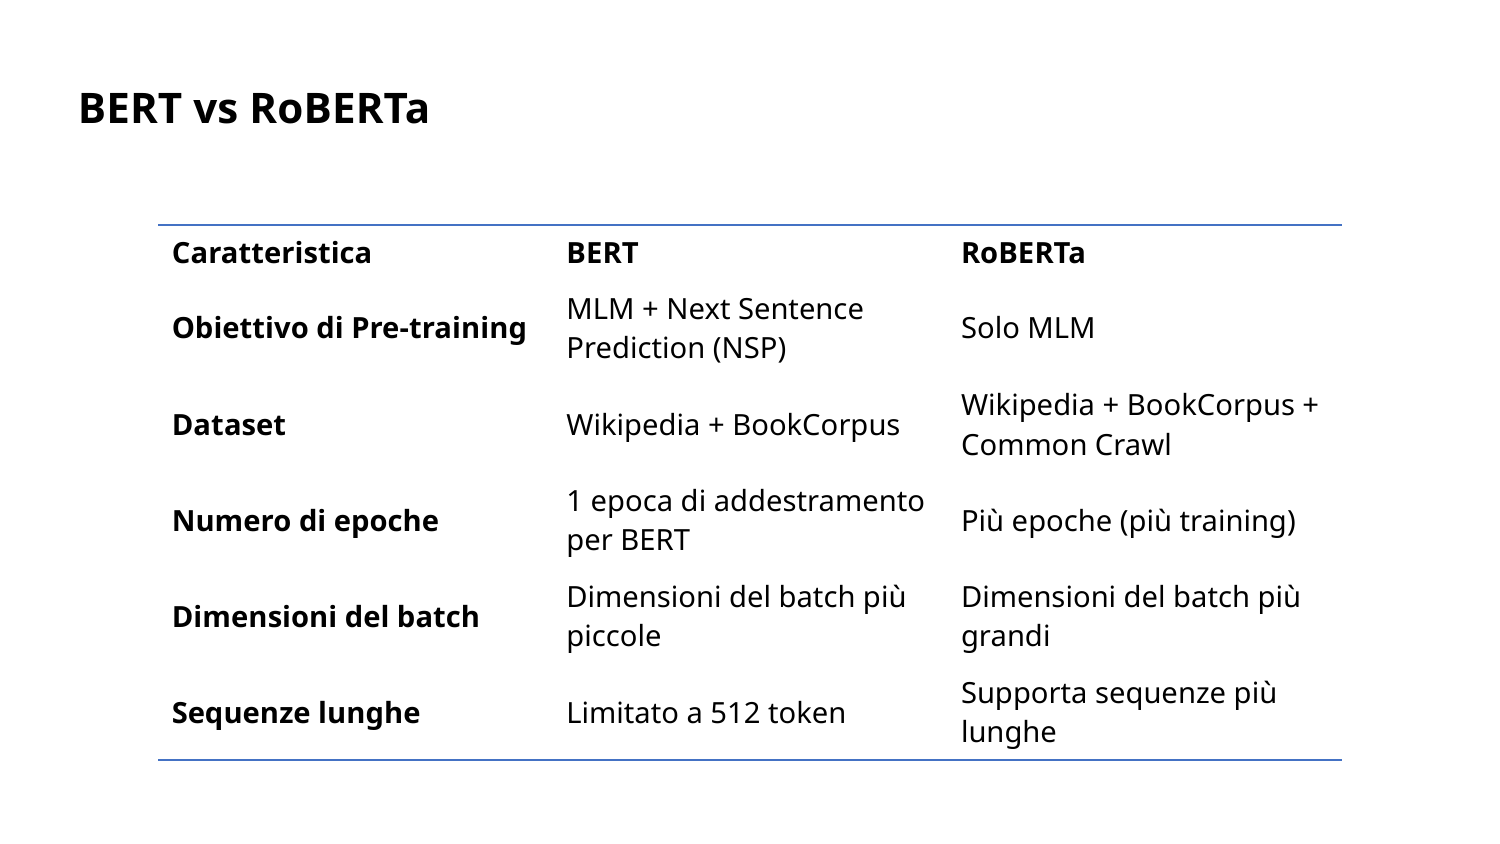

BERT vs RoBERTa
| Caratteristica | BERT | RoBERTa |
| --- | --- | --- |
| Obiettivo di Pre-training | MLM + Next Sentence Prediction (NSP) | Solo MLM |
| Dataset | Wikipedia + BookCorpus | Wikipedia + BookCorpus + Common Crawl |
| Numero di epoche | 1 epoca di addestramento per BERT | Più epoche (più training) |
| Dimensioni del batch | Dimensioni del batch più piccole | Dimensioni del batch più grandi |
| Sequenze lunghe | Limitato a 512 token | Supporta sequenze più lunghe |